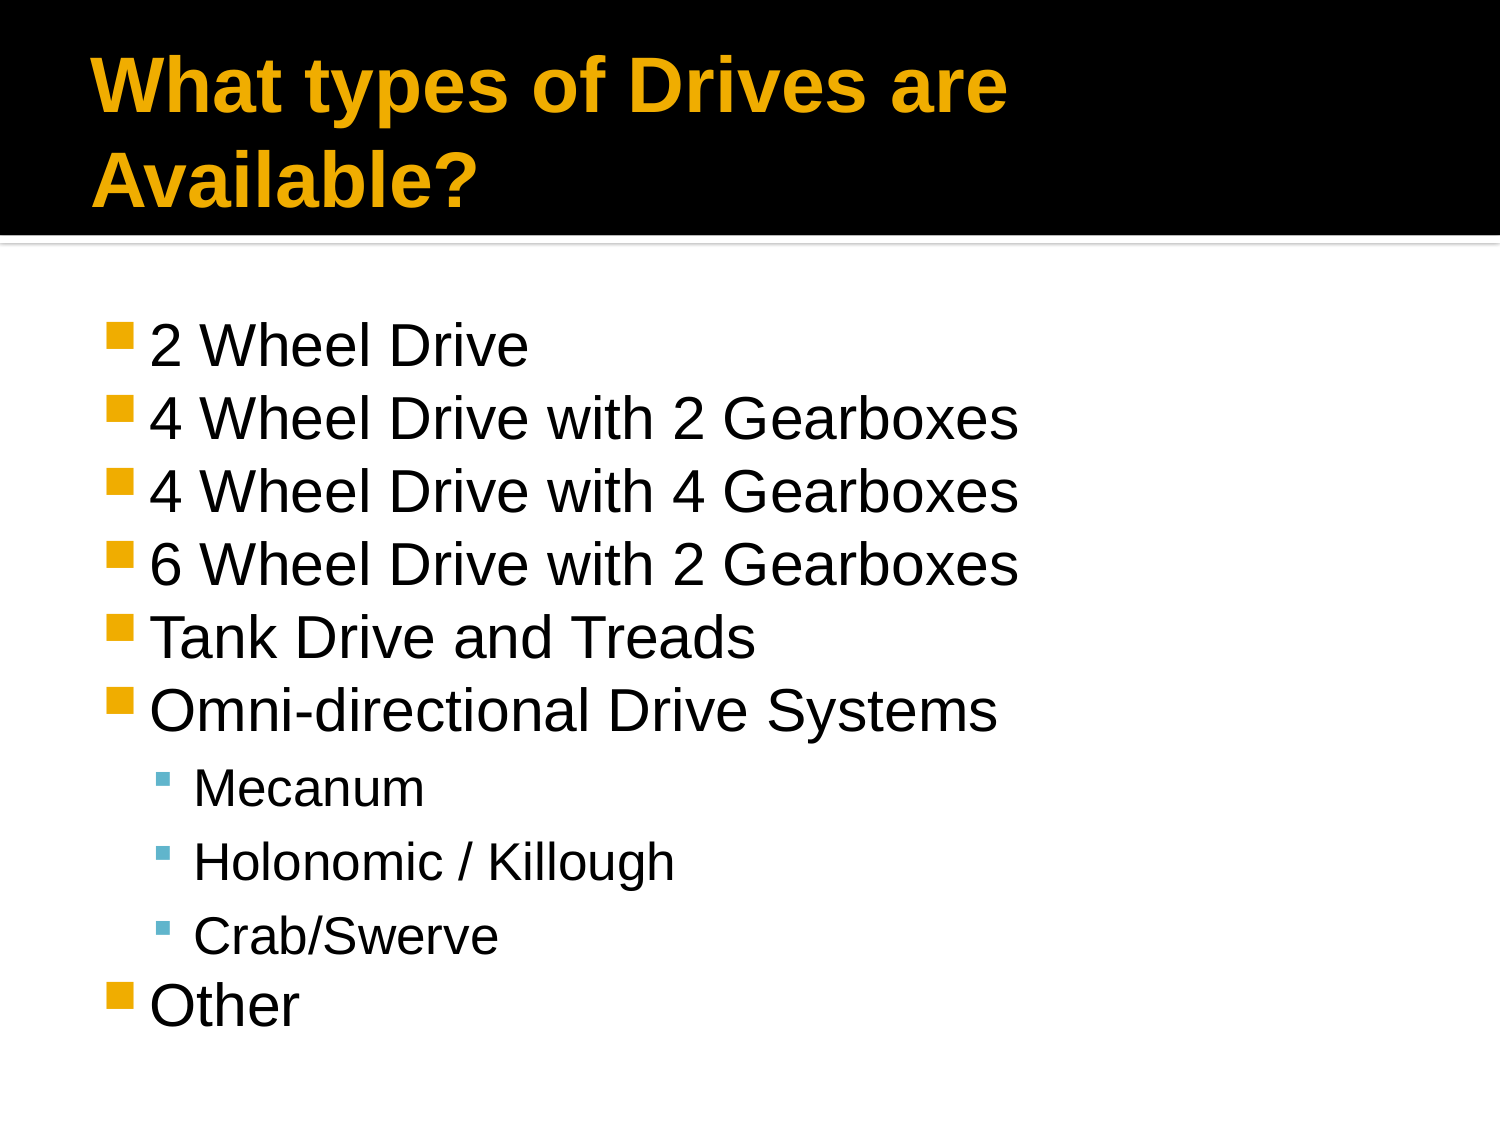

# What types of Drives are Available?
2 Wheel Drive
4 Wheel Drive with 2 Gearboxes
4 Wheel Drive with 4 Gearboxes
6 Wheel Drive with 2 Gearboxes
Tank Drive and Treads
Omni-directional Drive Systems
Mecanum
Holonomic / Killough
Crab/Swerve
Other